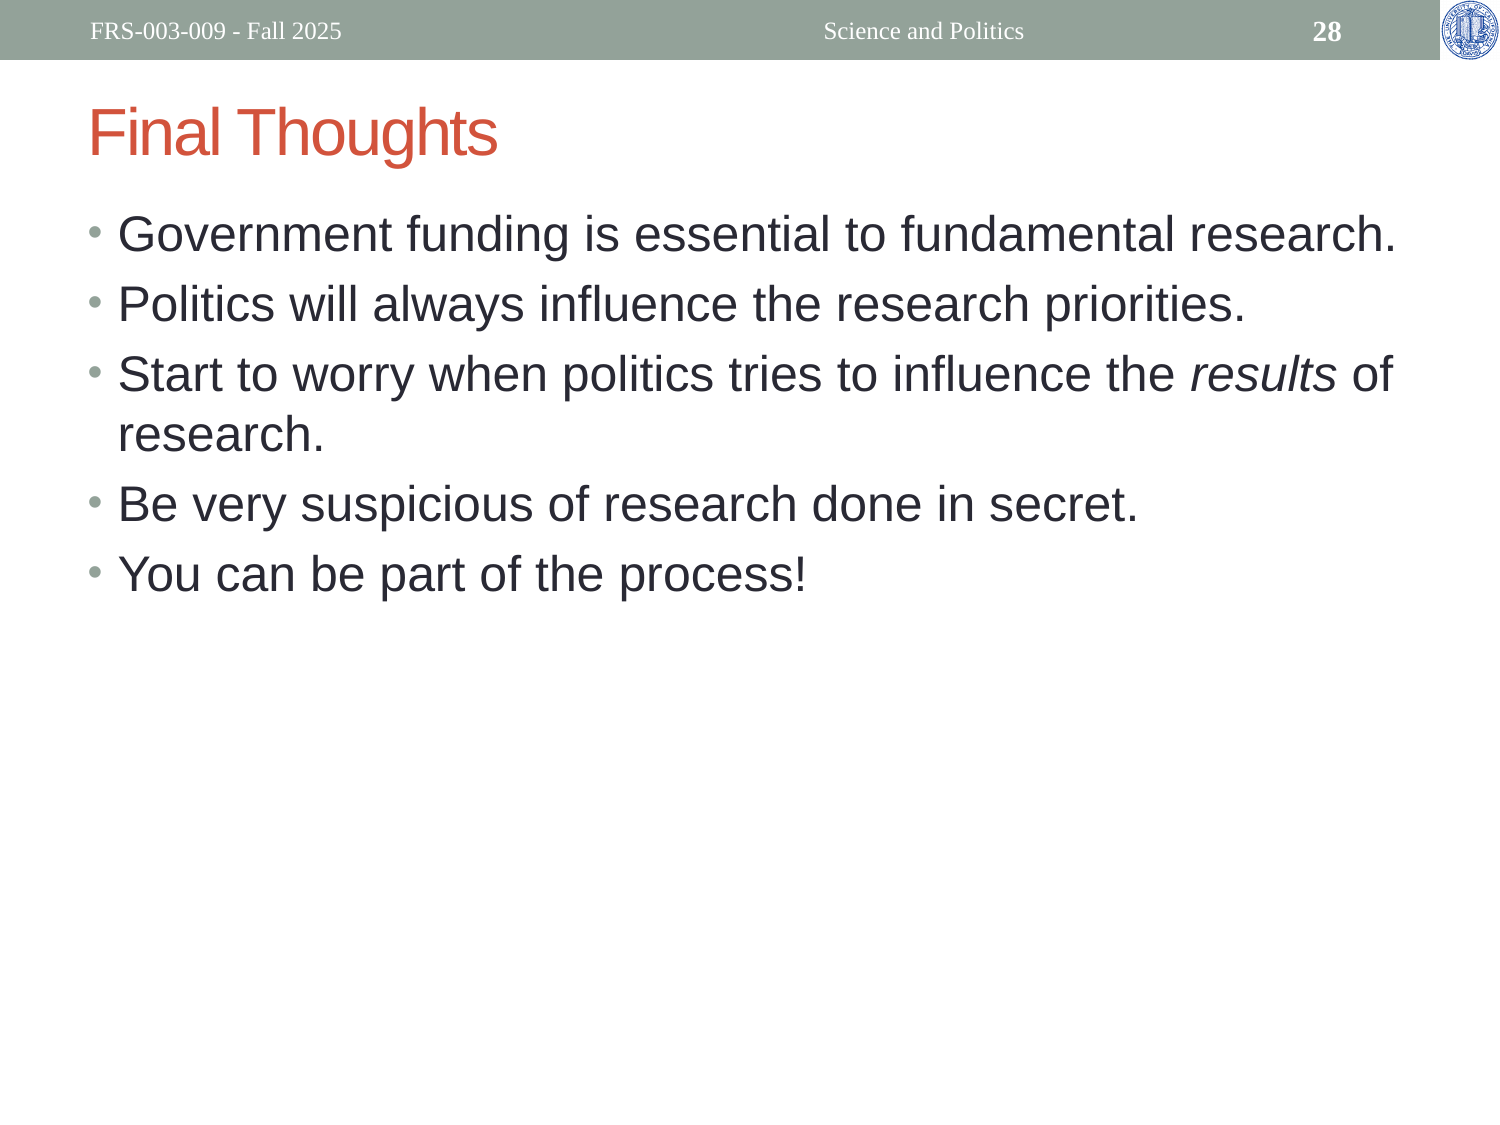

FRS-003-009 - Fall 2025
Science and Politics
28
# Final Thoughts
Government funding is essential to fundamental research.
Politics will always influence the research priorities.
Start to worry when politics tries to influence the results of research.
Be very suspicious of research done in secret.
You can be part of the process!